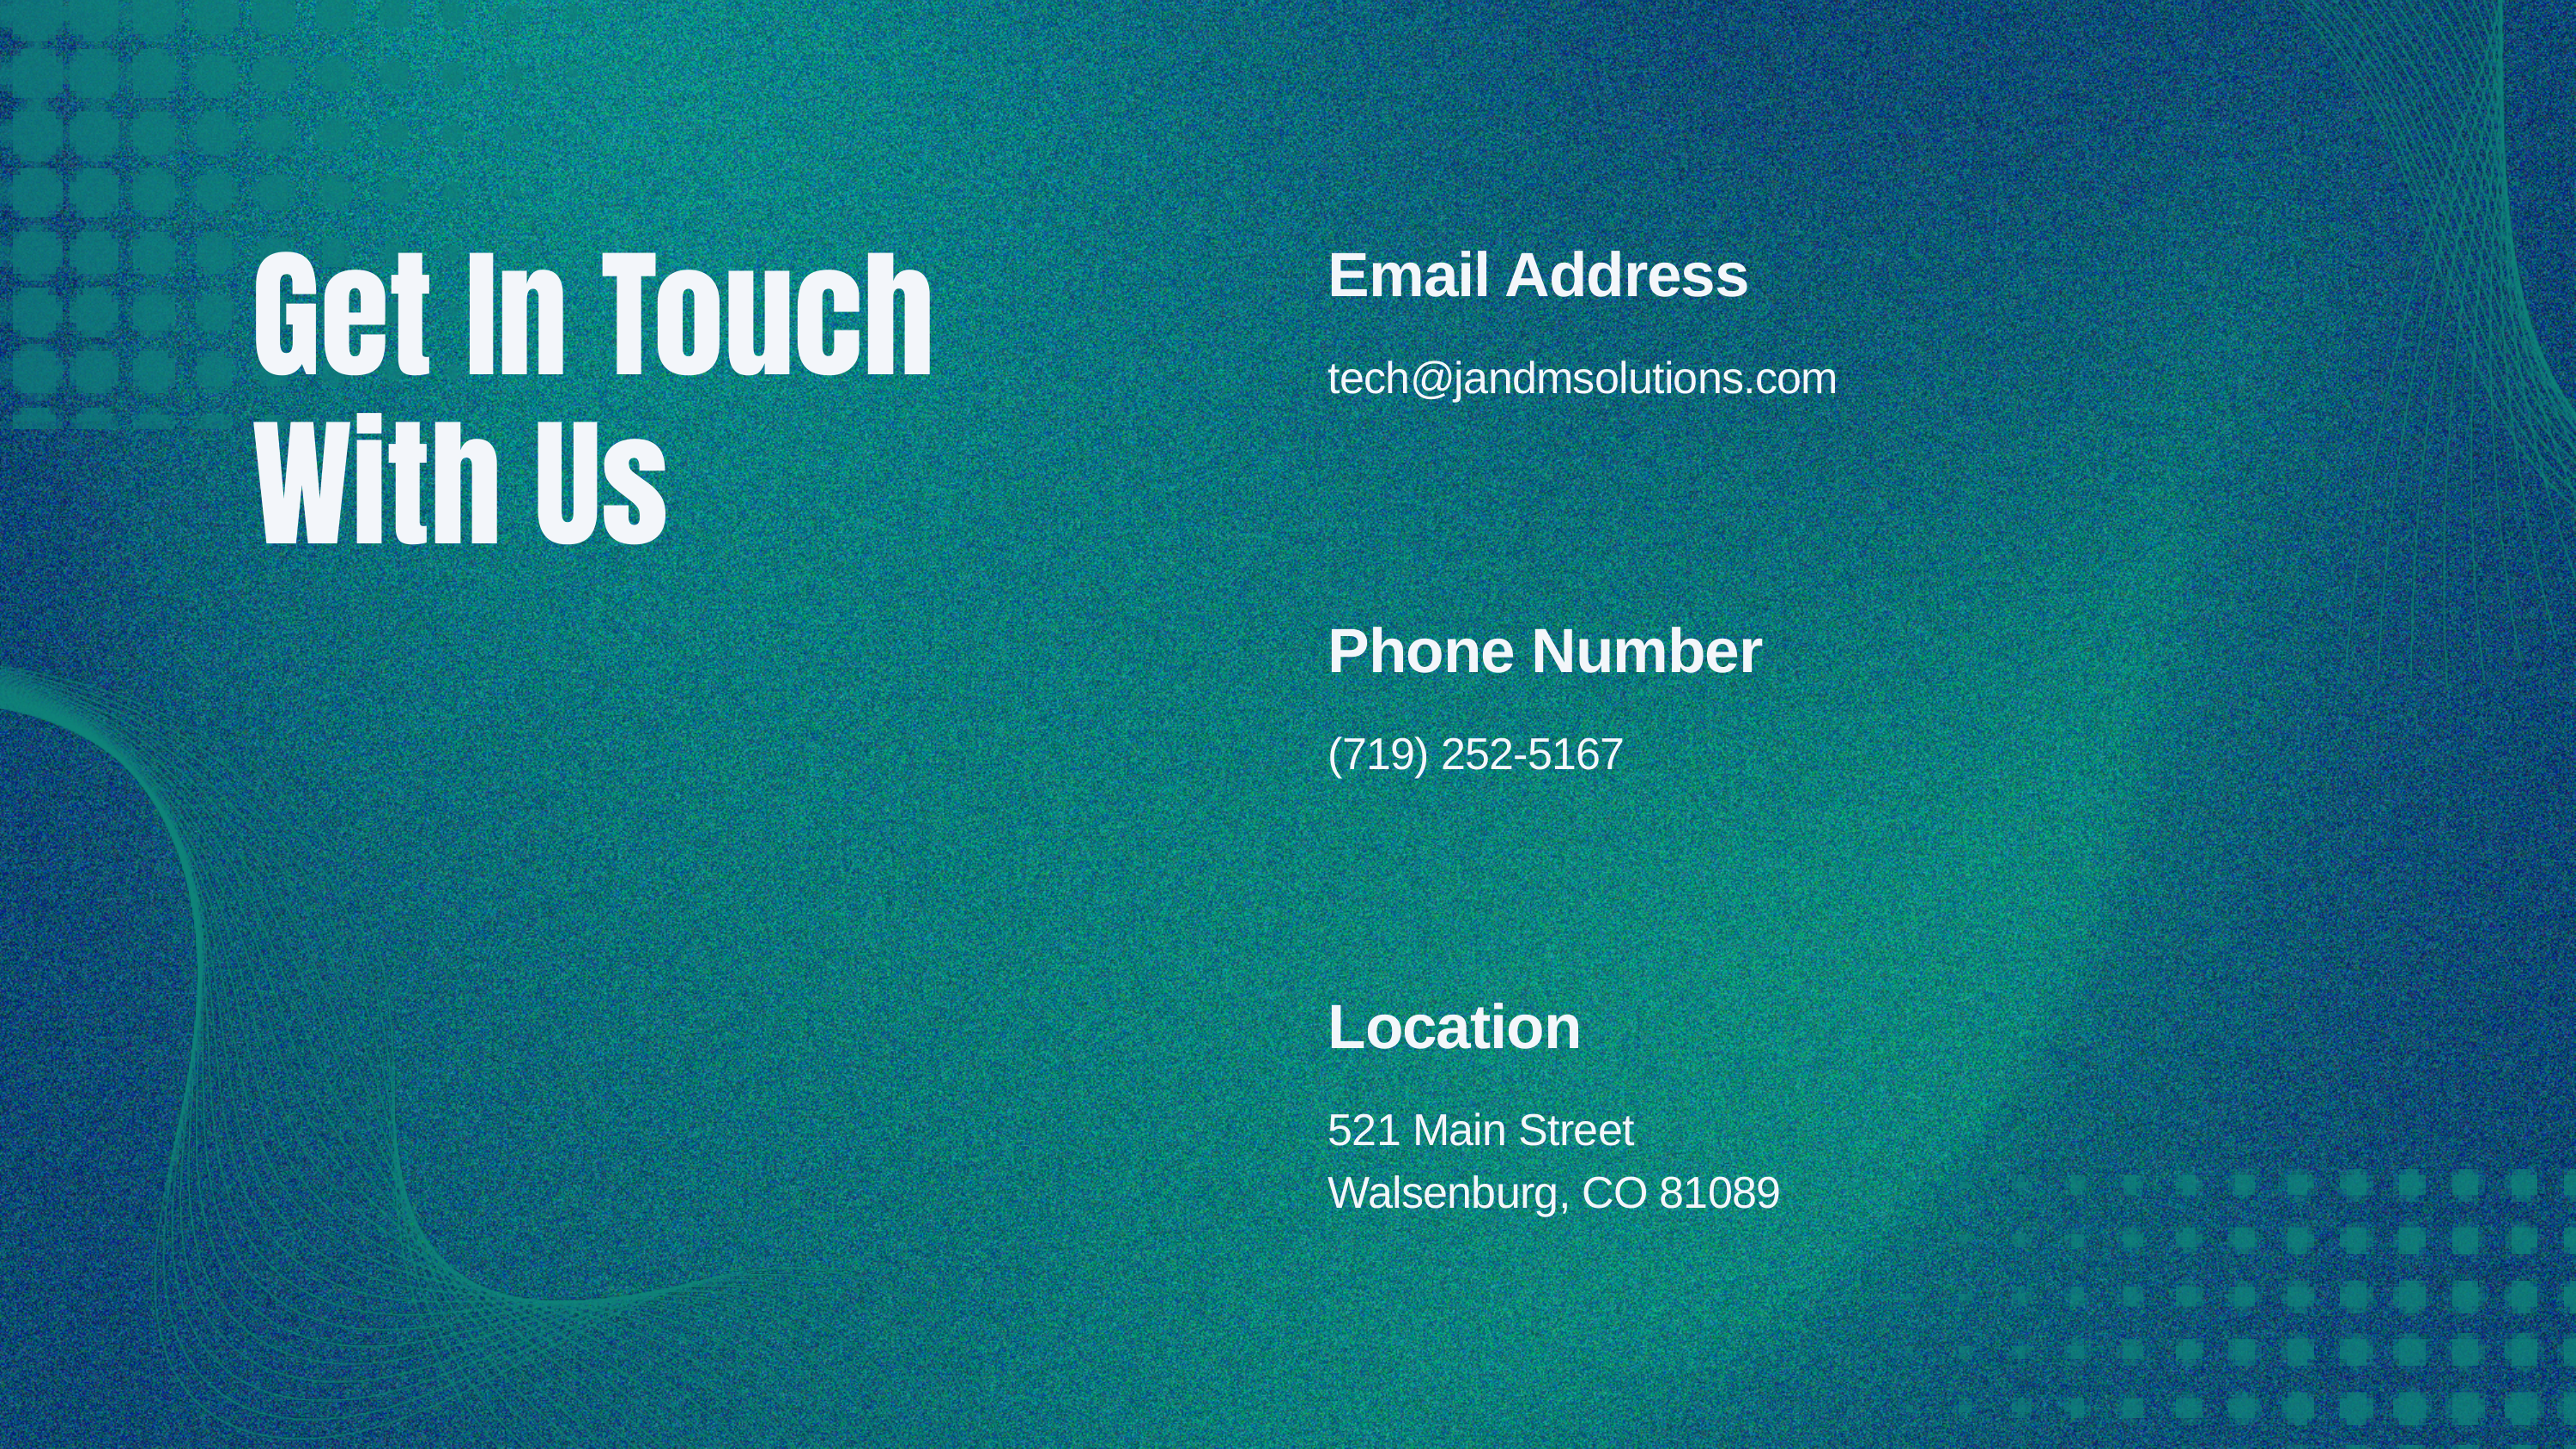

Get In Touch With Us
Email Address
tech@jandmsolutions.com
Phone Number

(719) 252-5167
Location
521 Main Street
Walsenburg, CO 81089